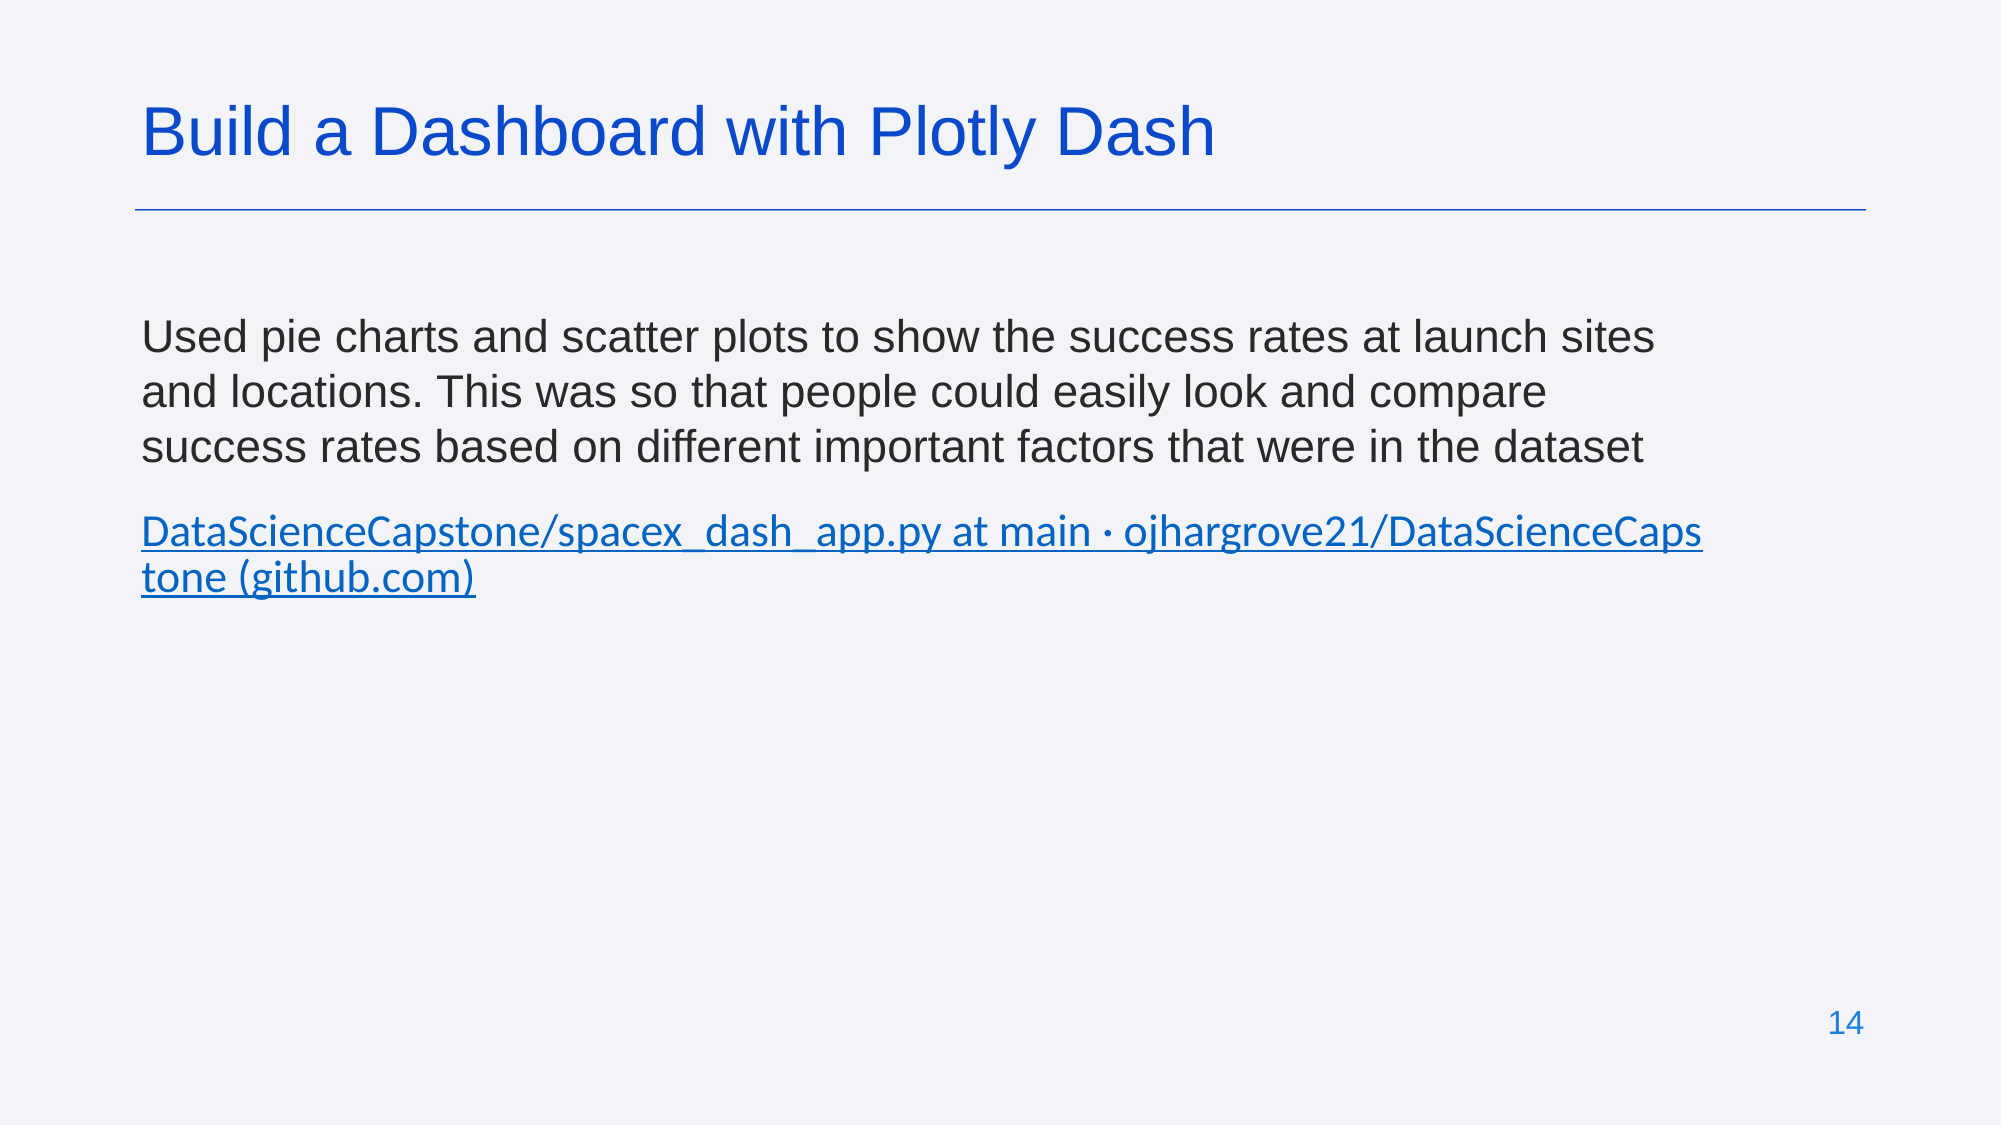

Build a Dashboard with Plotly Dash
Used pie charts and scatter plots to show the success rates at launch sites and locations. This was so that people could easily look and compare success rates based on different important factors that were in the dataset
DataScienceCapstone/spacex_dash_app.py at main · ojhargrove21/DataScienceCapstone (github.com)

14